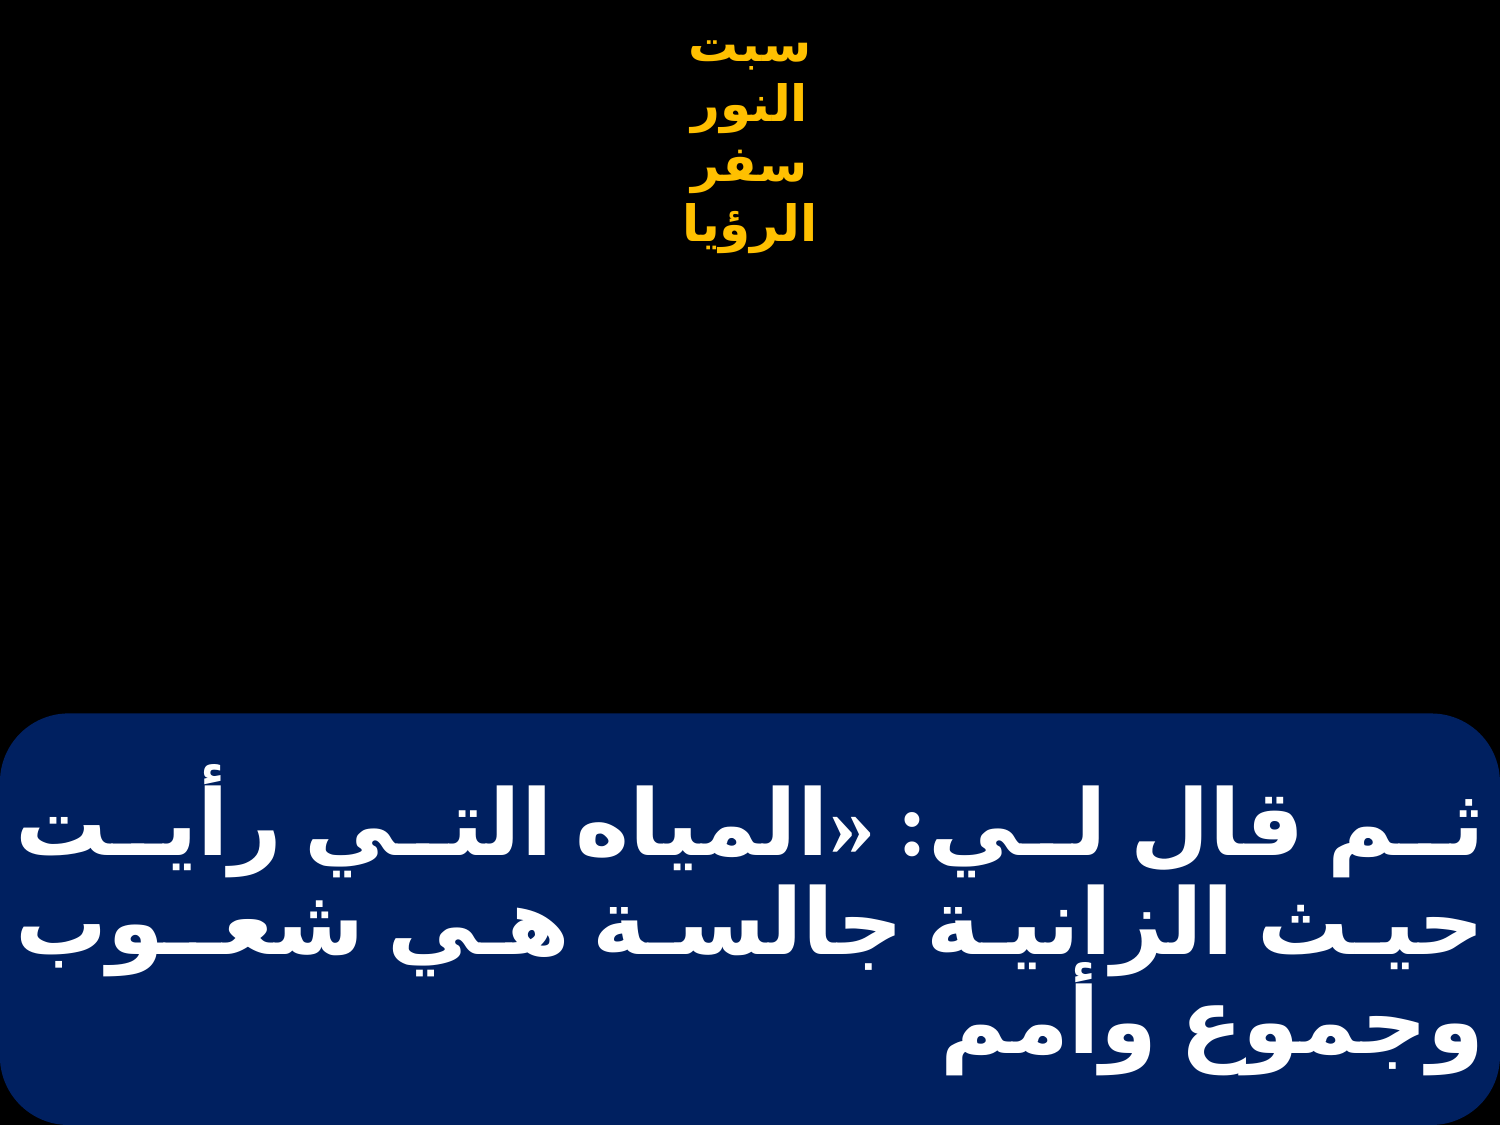

# ثم قال لي: «المياه التي رأيت حيث الزانية جالسة هي شعـوب وجموع وأمم